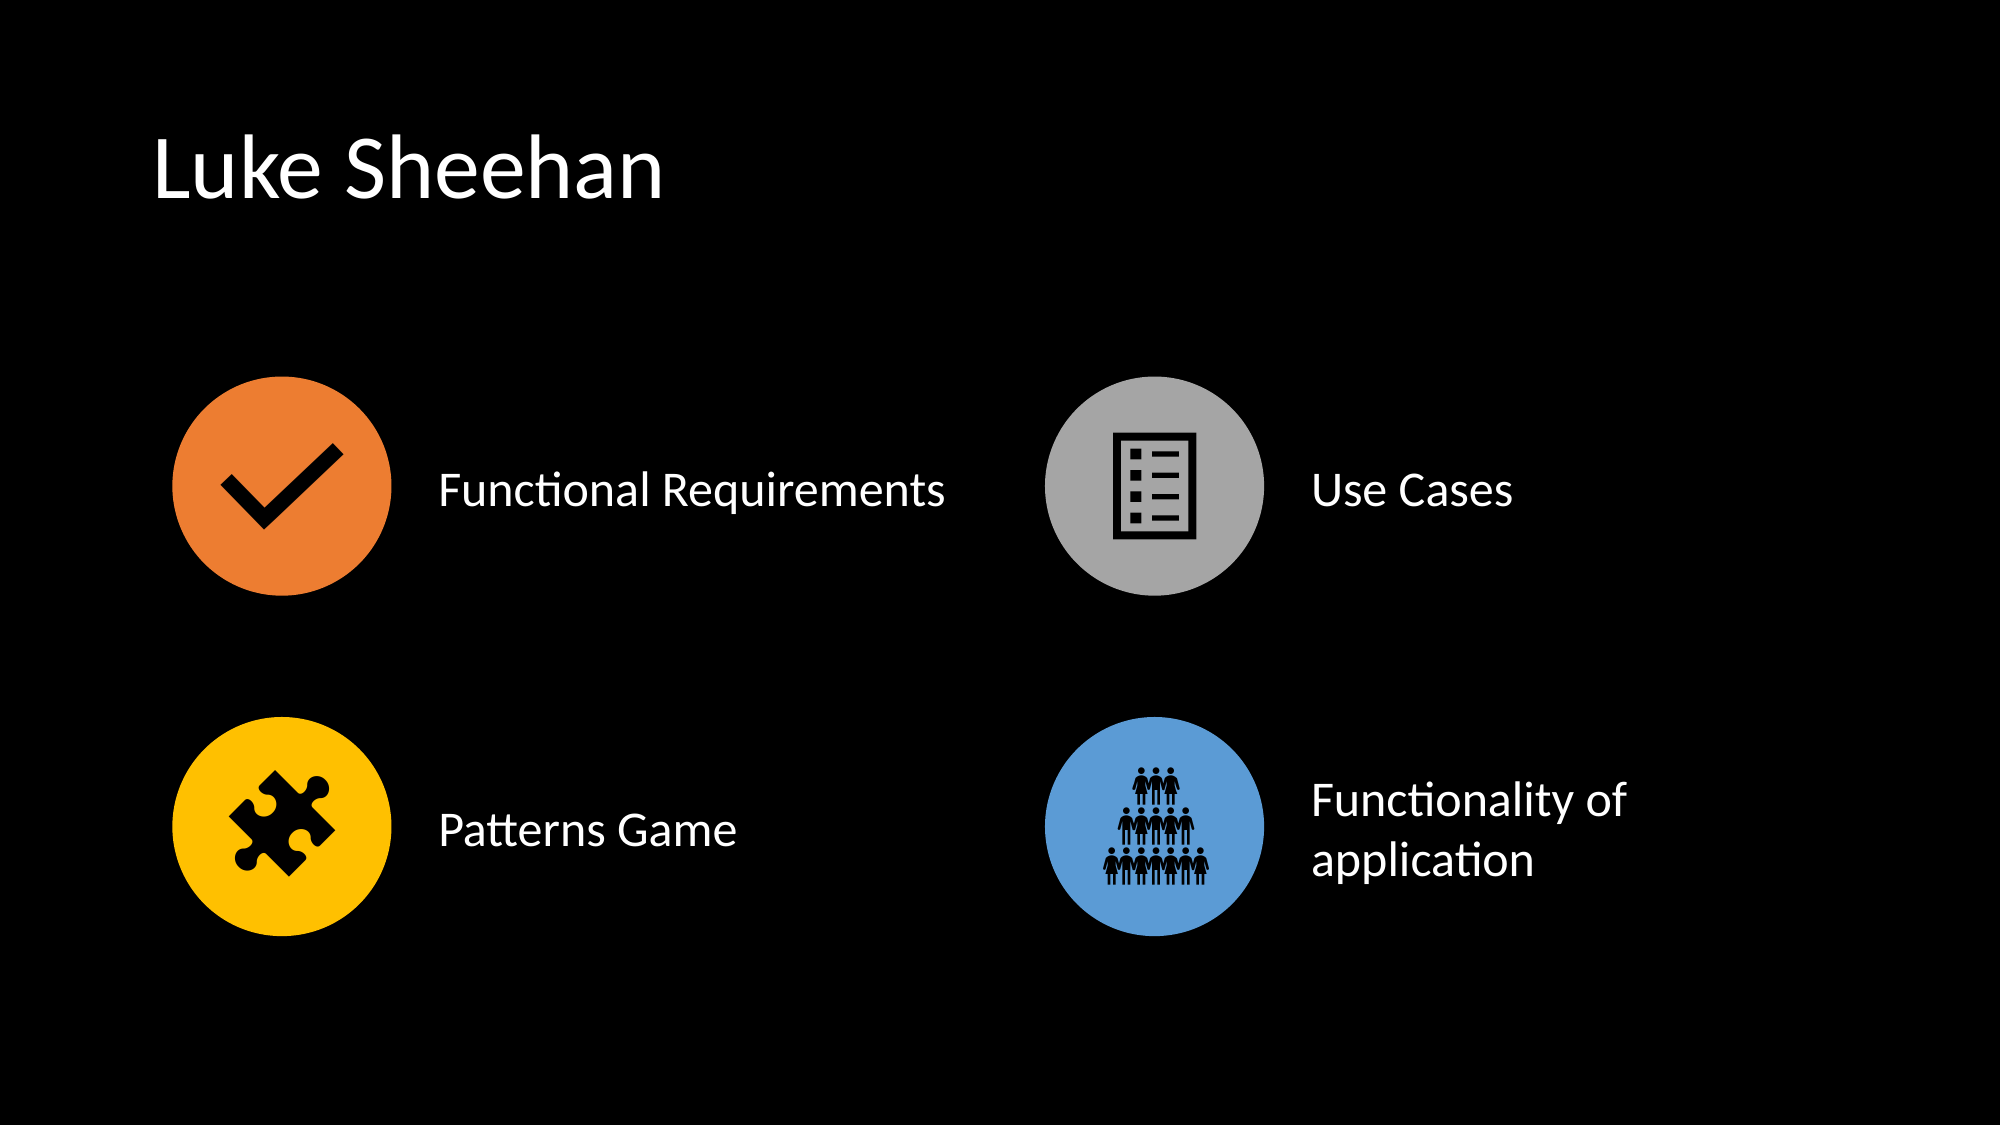

# Luke Sheehan

Functional Requirements
Use Cases
Patterns Game
Functionality of application